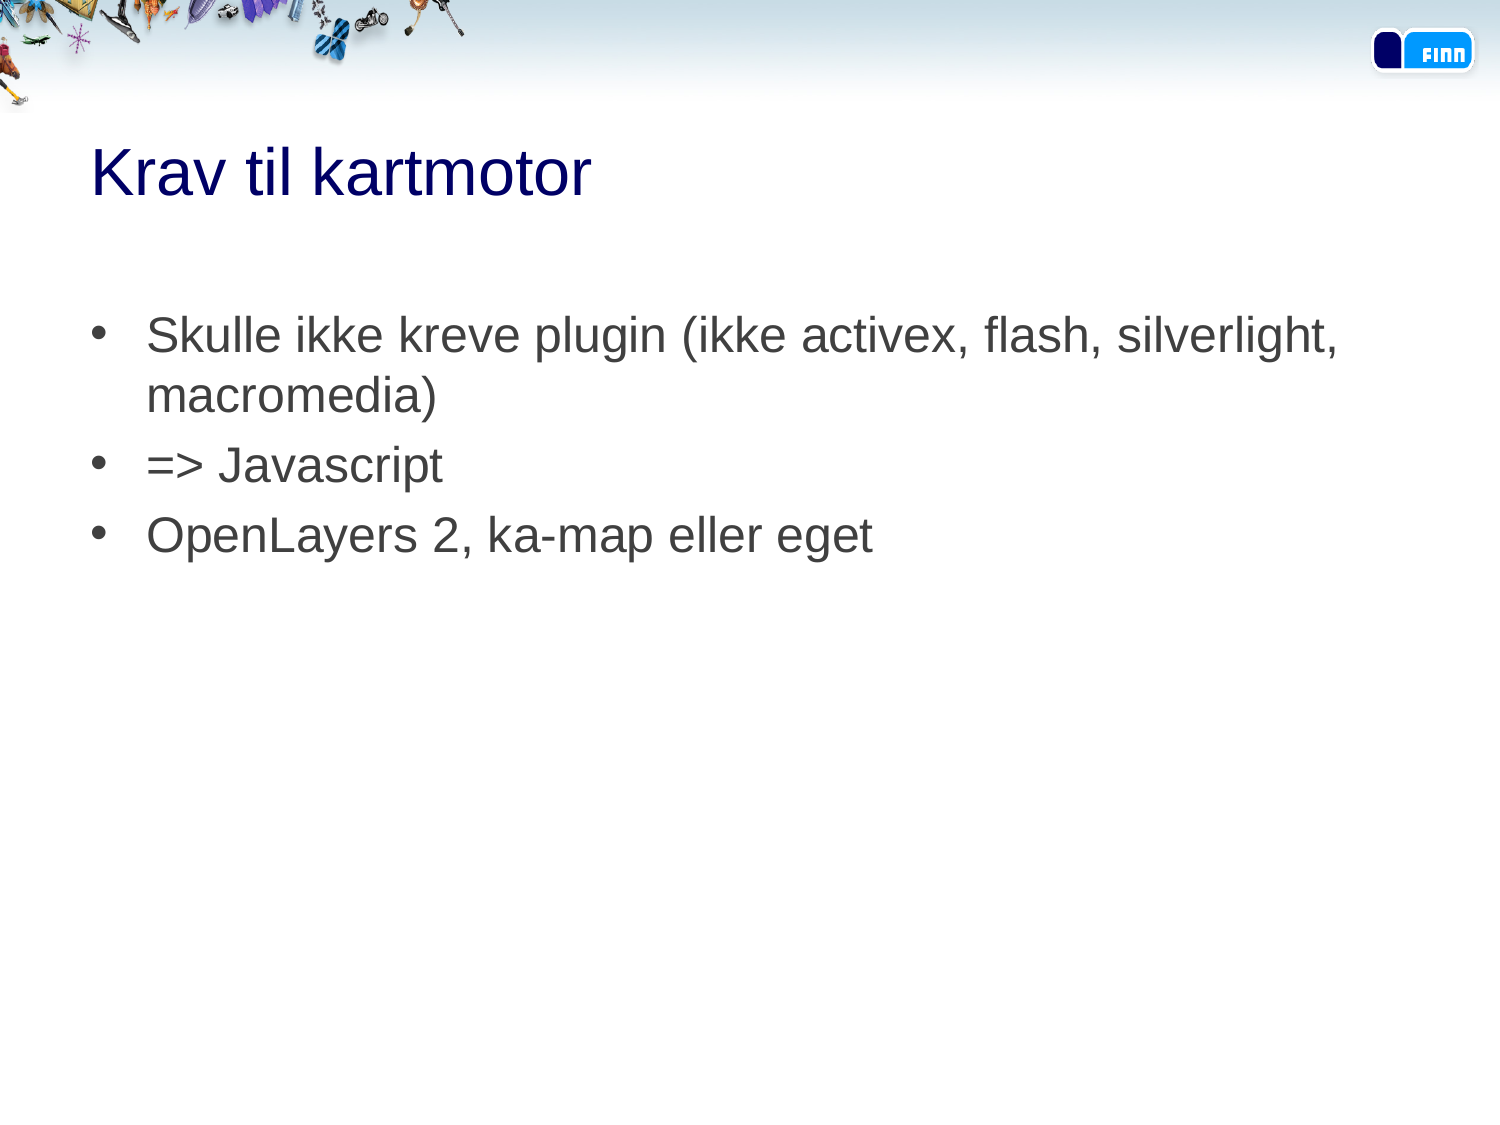

# Krav til kartmotor
Skulle ikke kreve plugin (ikke activex, flash, silverlight, macromedia)
=> Javascript
OpenLayers 2, ka-map eller eget